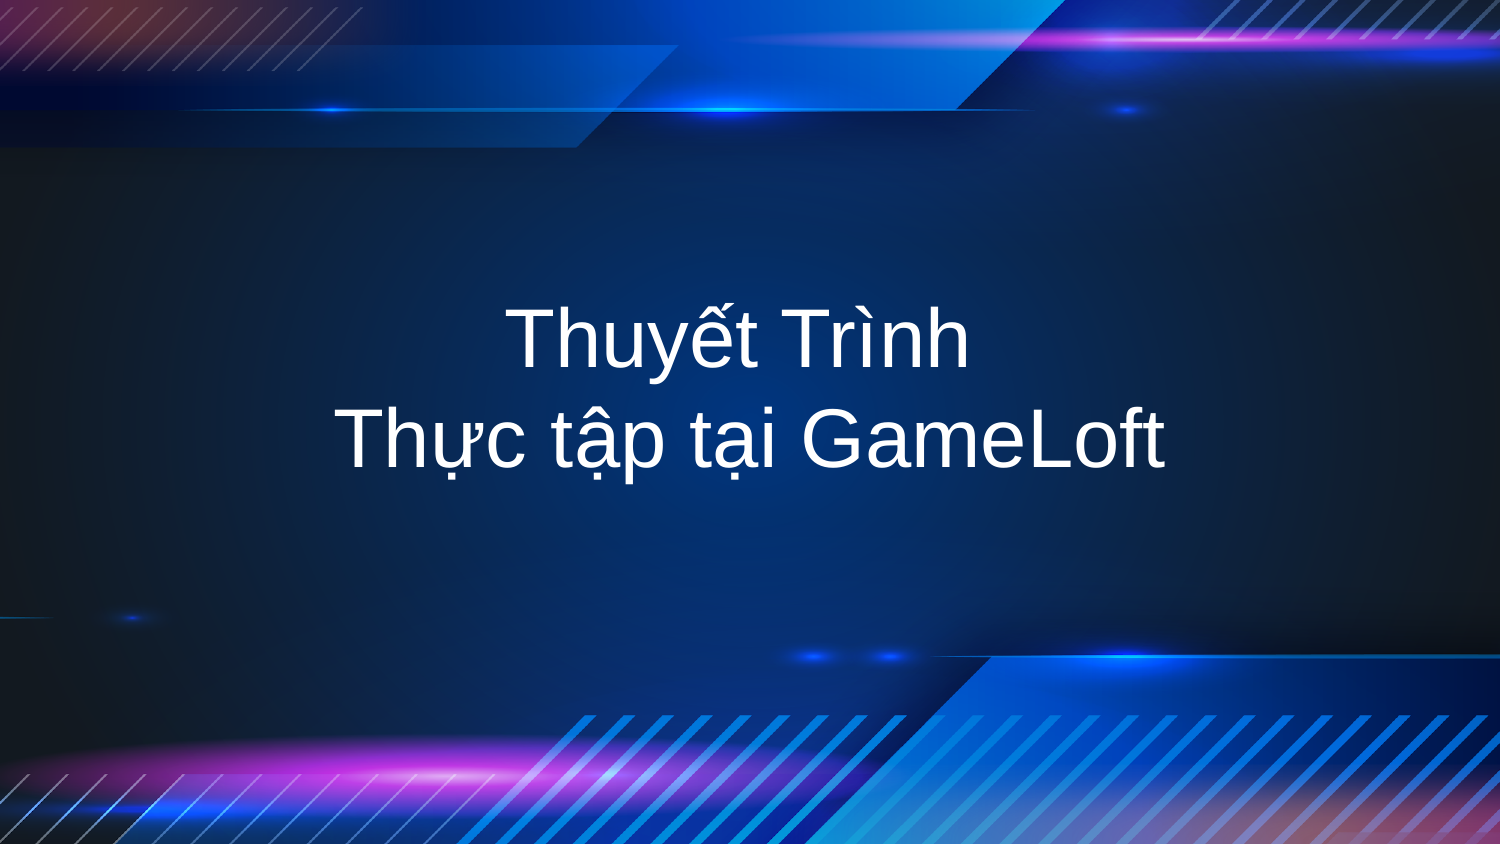

# Thuyết Trình Thực tập tại GameLoft